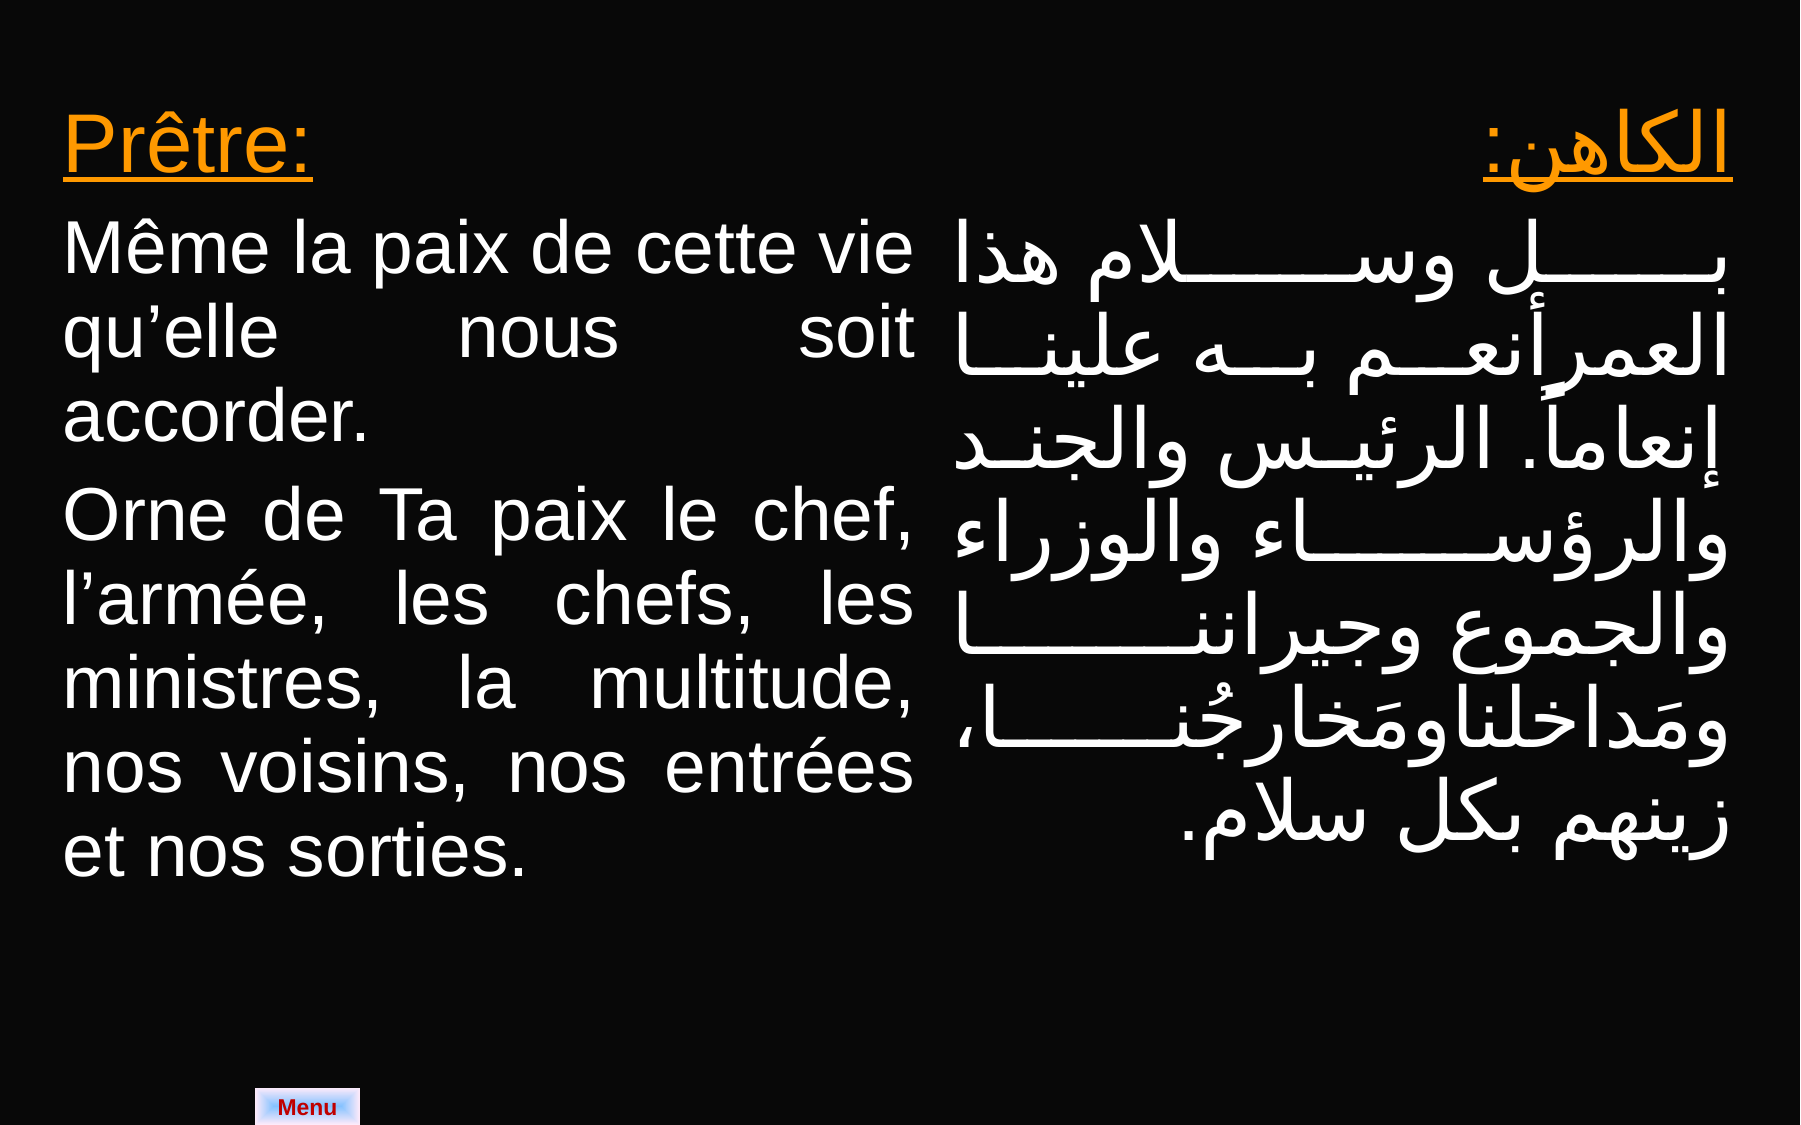

| Prêtre: Même la paix de cette vie qu’elle nous soit accorder. Orne de Ta paix le chef, l’armée, les chefs, les ministres, la multitude, nos voisins, nos entrées et nos sorties. | الكاهن: بل وسلام هذا العمرأنعم به علينا إنعاماً. الرئيس والجند والرؤساء والوزراء والجموع وجيراننا ومَداخلناومَخارجُنا، زينهم بكل سلام. |
| --- | --- |

Menu